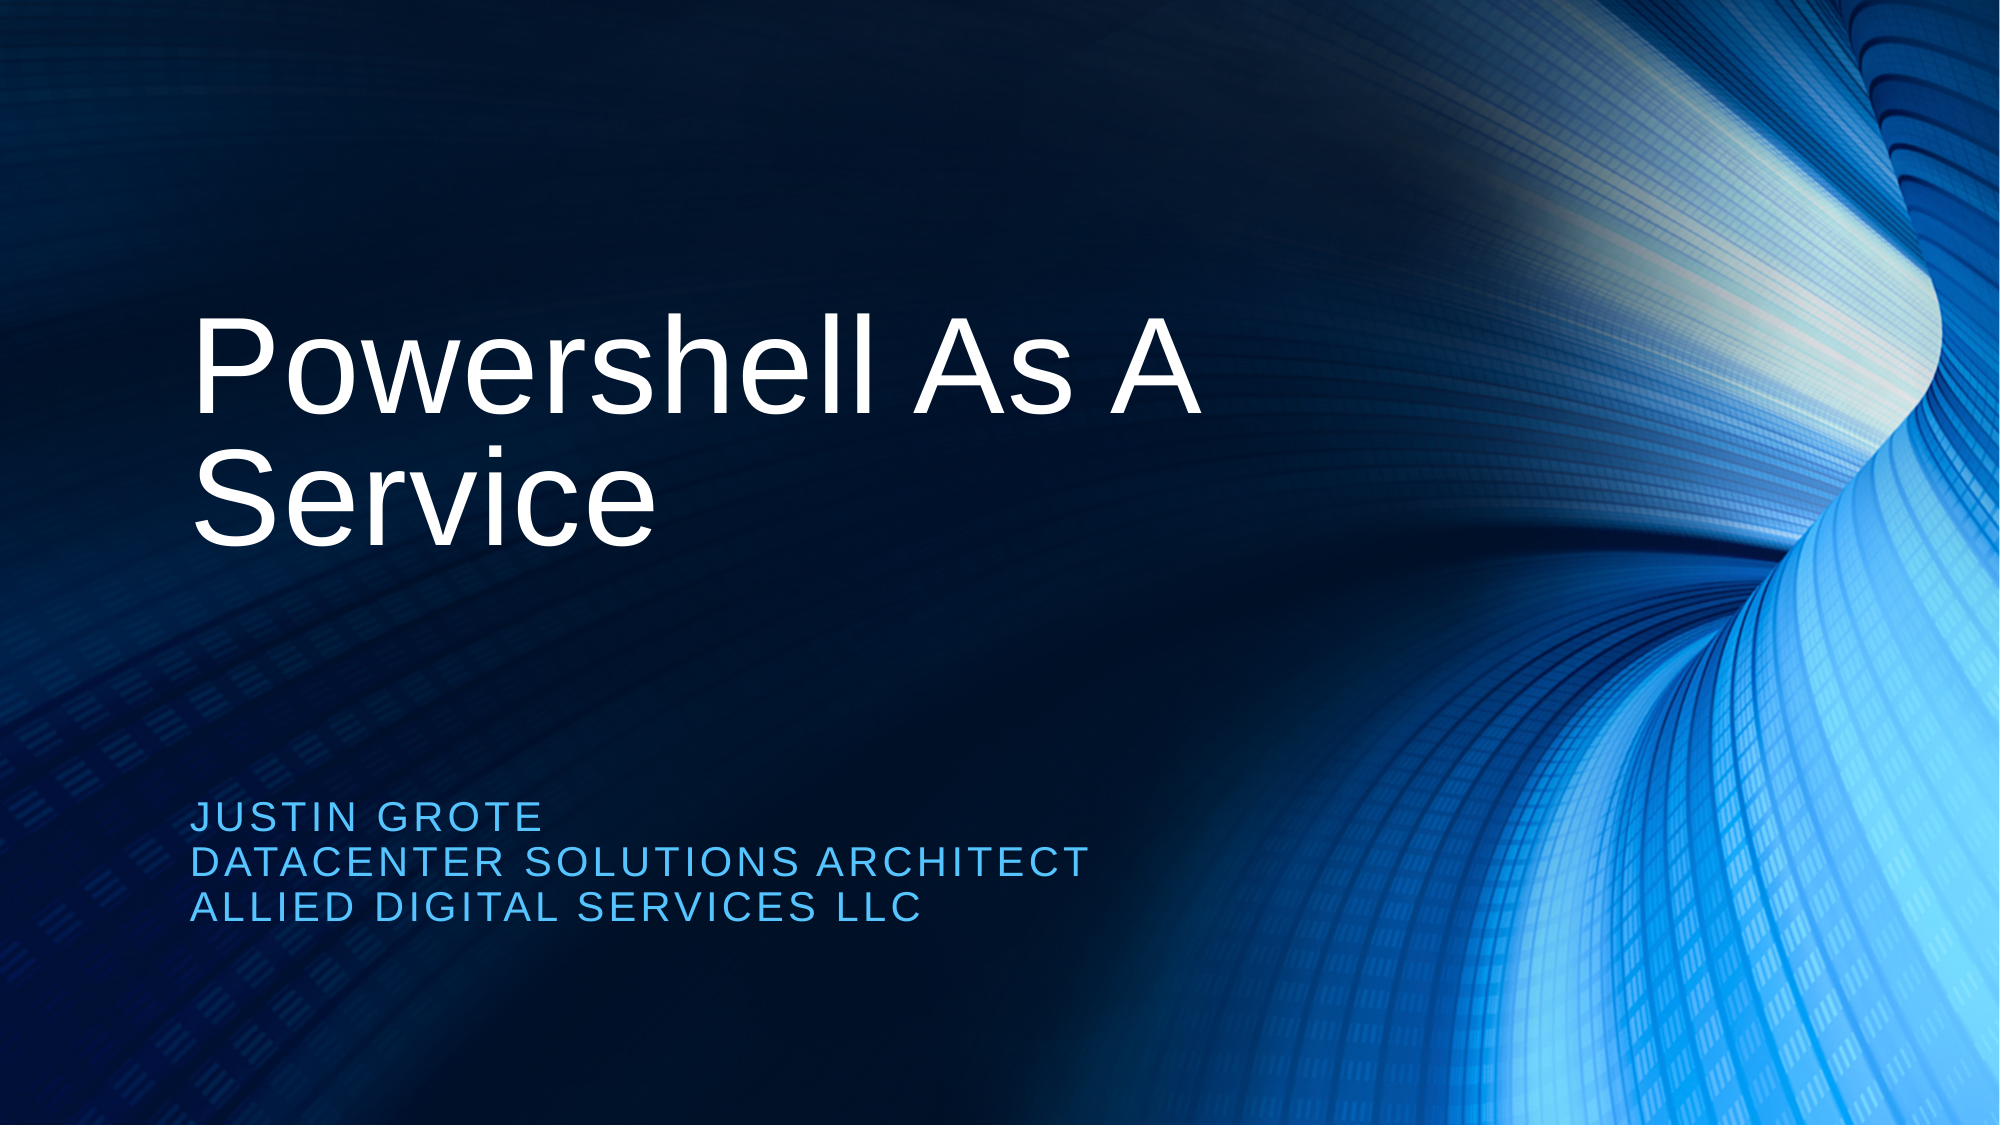

# Powershell As A Service
Justin Grote
Datacenter Solutions Architect
Allied Digital Services LLC